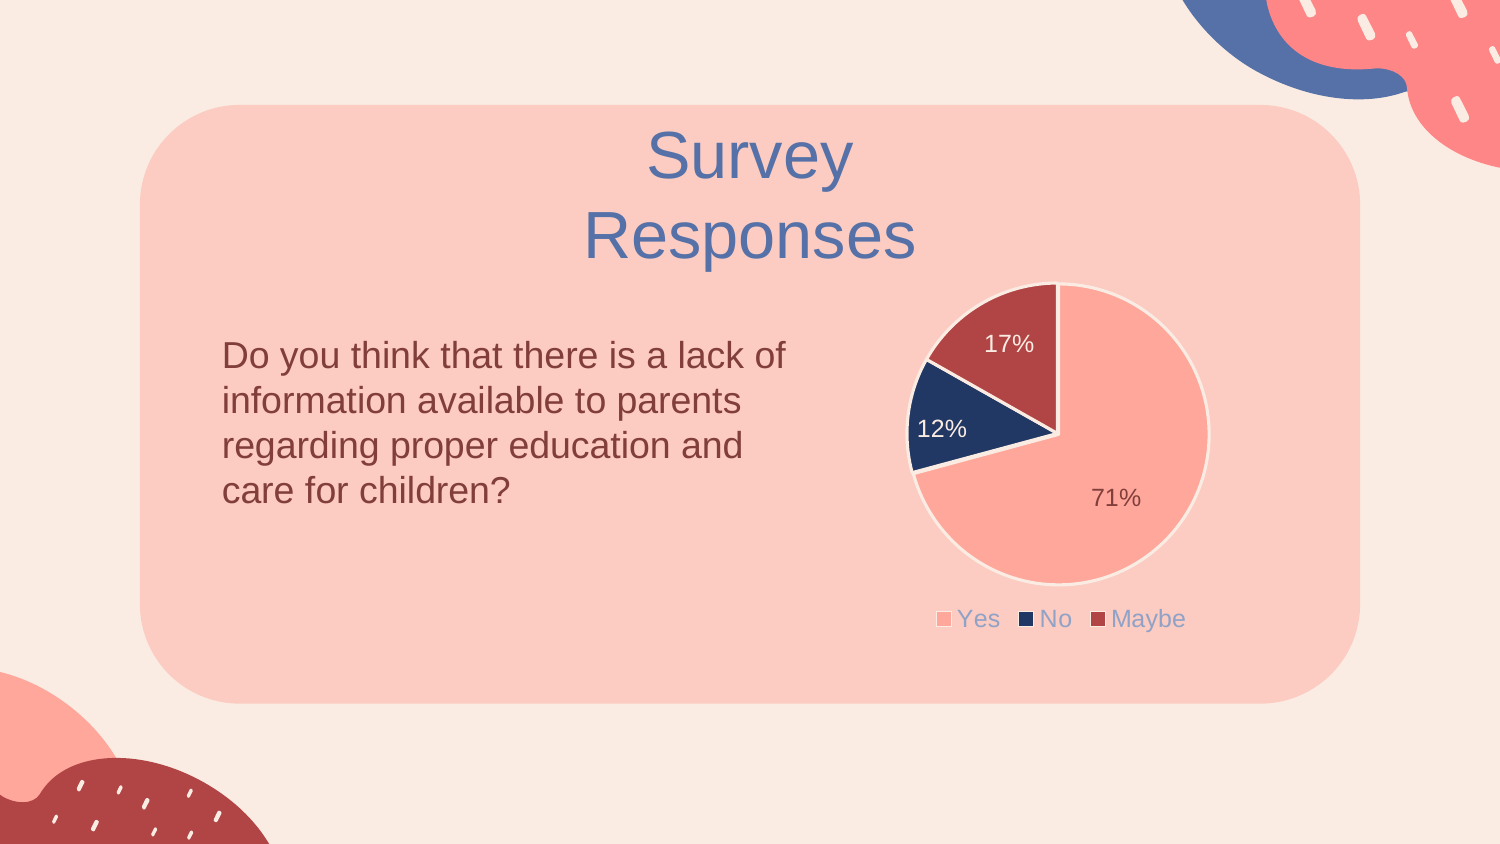

### Chart

| Category | Do you think that there is a lack of information available to parents regarding proper education and care for children? |
|---|---|
| Yes | 0.708 |
| No | 0.124 |
| Maybe | 0.168 |
Survey Responses
Do you think that there is a lack of information available to parents regarding proper education and care for children?